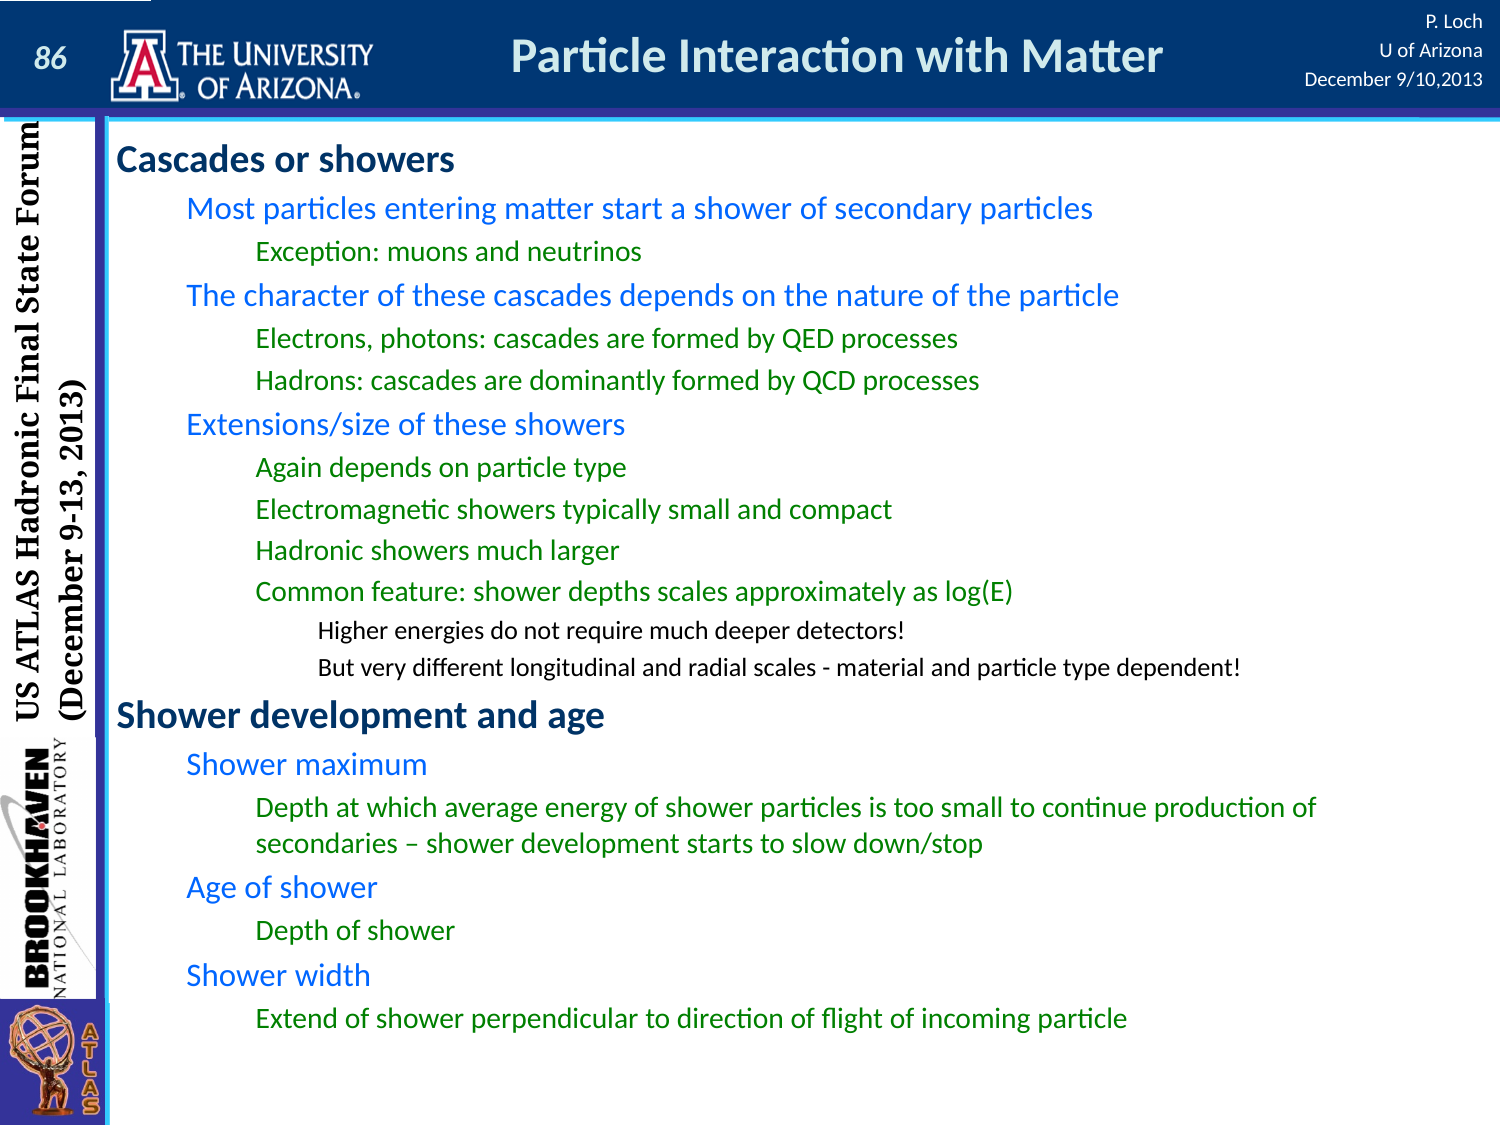

# Particle Interaction with Matter
Cascades or showers
Most particles entering matter start a shower of secondary particles
Exception: muons and neutrinos
The character of these cascades depends on the nature of the particle
Electrons, photons: cascades are formed by QED processes
Hadrons: cascades are dominantly formed by QCD processes
Extensions/size of these showers
Again depends on particle type
Electromagnetic showers typically small and compact
Hadronic showers much larger
Common feature: shower depths scales approximately as log(E)
Higher energies do not require much deeper detectors!
But very different longitudinal and radial scales - material and particle type dependent!
Shower development and age
Shower maximum
Depth at which average energy of shower particles is too small to continue production of secondaries – shower development starts to slow down/stop
Age of shower
Depth of shower
Shower width
Extend of shower perpendicular to direction of flight of incoming particle